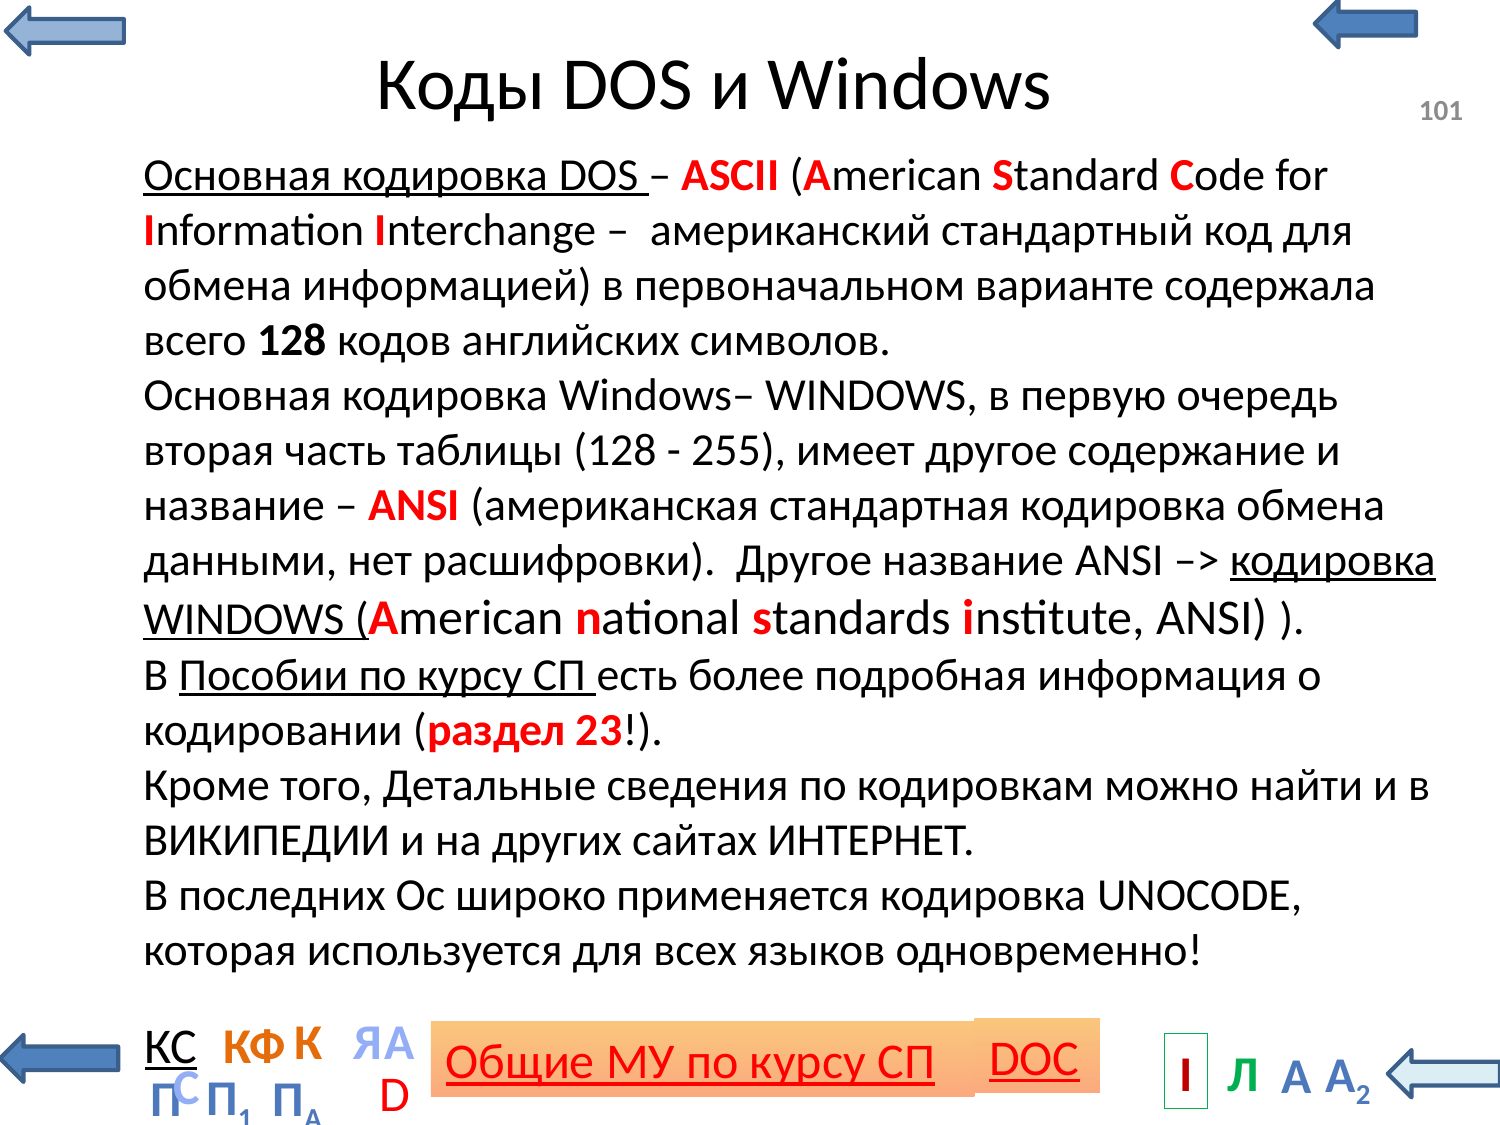

# Коды DOS и Windows
101
Основная кодировка DOS – ASCII (American Standard Code for Information Interchange –  американский стандартный код для обмена информацией) в первоначальном варианте содержала всего 128 кодов английских символов.
Основная кодировка Windows– WINDOWS, в первую очередь вторая часть таблицы (128 - 255), имеет другое содержание и название – ANSI (американская стандартная кодировка обмена данными, нет расшифровки).  Другое название ANSI –> кодировка WINDOWS (American national standards institute, ANSI) ).
В Пособии по курсу СП есть более подробная информация о кодировании (раздел 23!).
Кроме того, Детальные сведения по кодировкам можно найти и в ВИКИПЕДИИ и на других сайтах ИНТЕРНЕТ.
В последних Ос широко применяется кодировка UNOCODE, которая используется для всех языков одновременно!

С